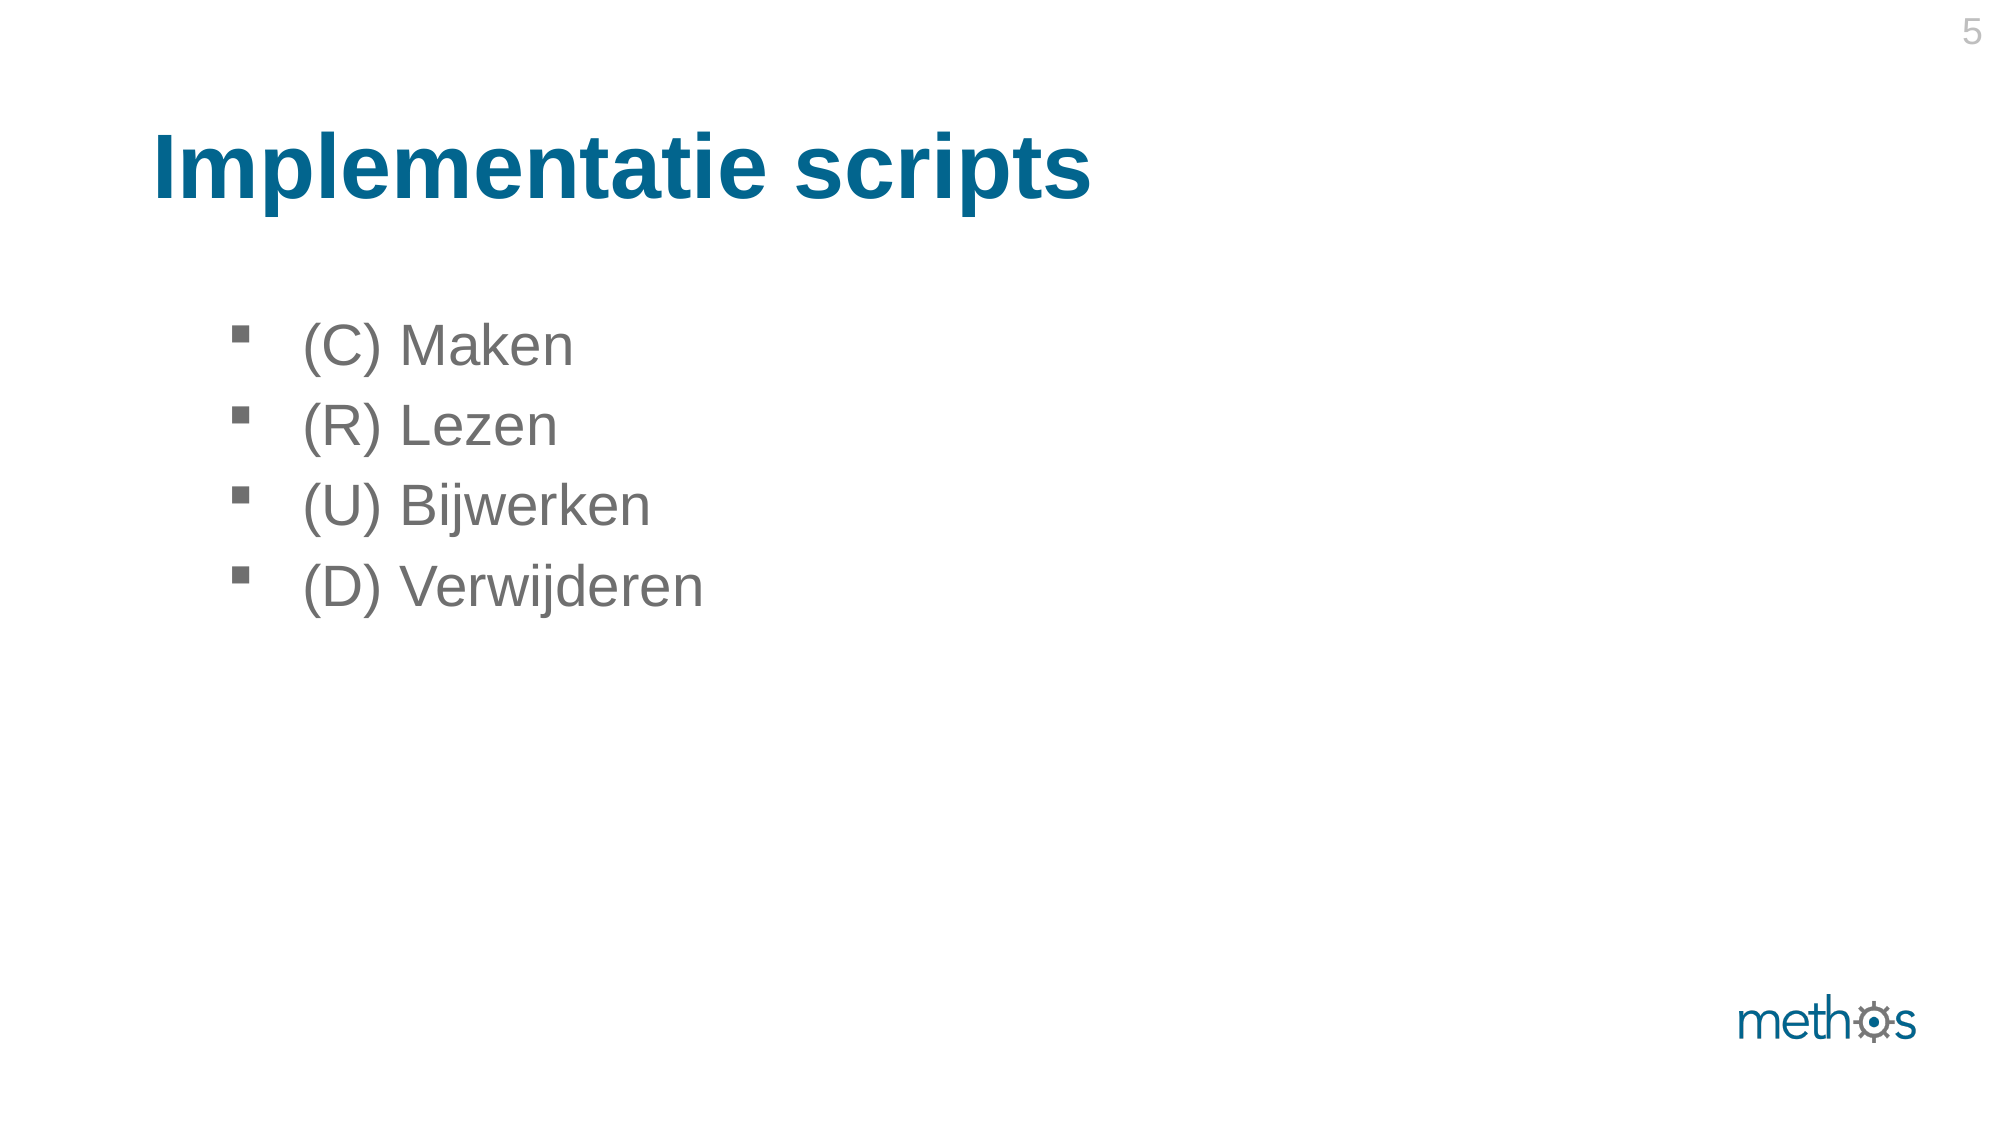

5
# Implementatie scripts
(C) Maken
(R) Lezen
(U) Bijwerken
(D) Verwijderen